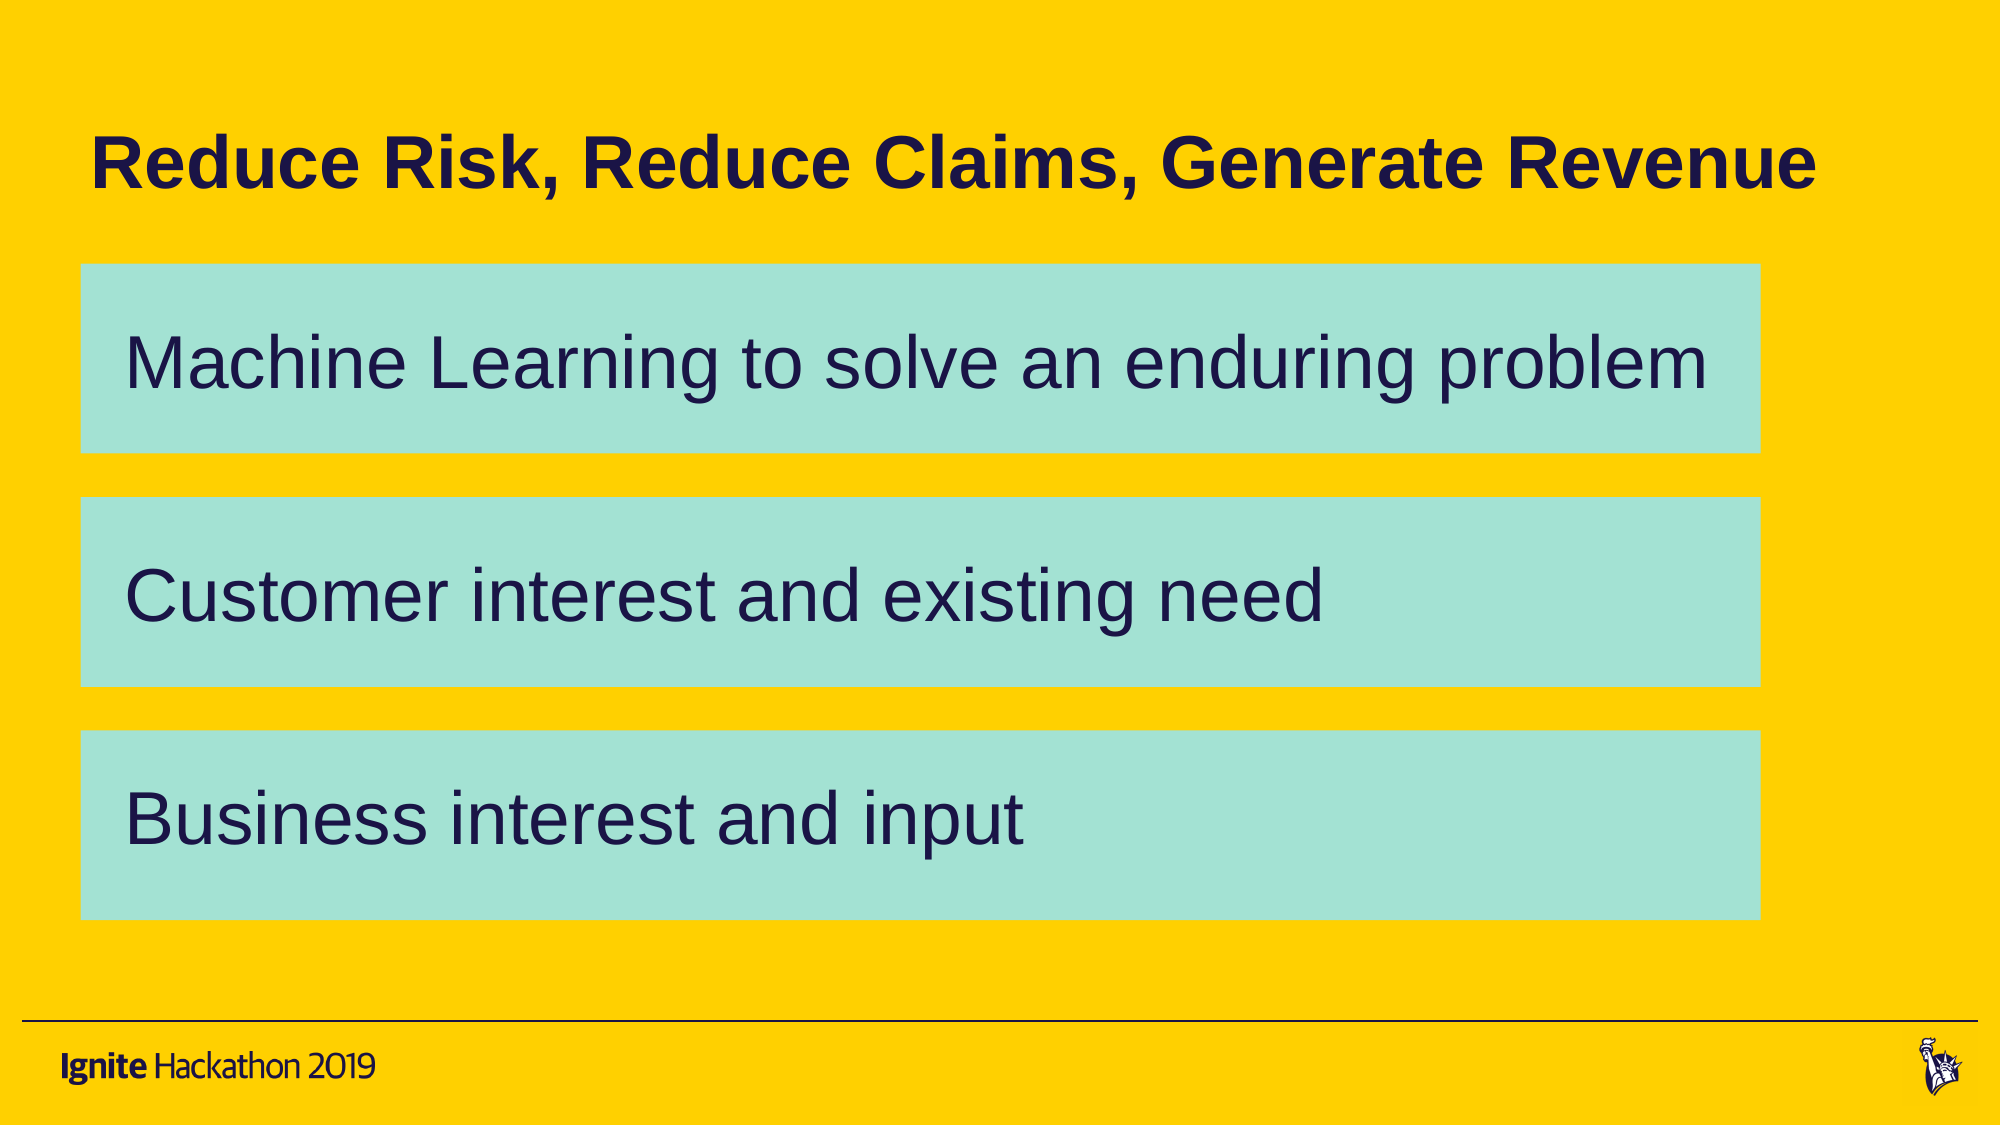

# Reduce Risk, Reduce Claims, Generate Revenue

Machine Learning to solve an enduring problem

Customer interest and existing need

Business interest and input